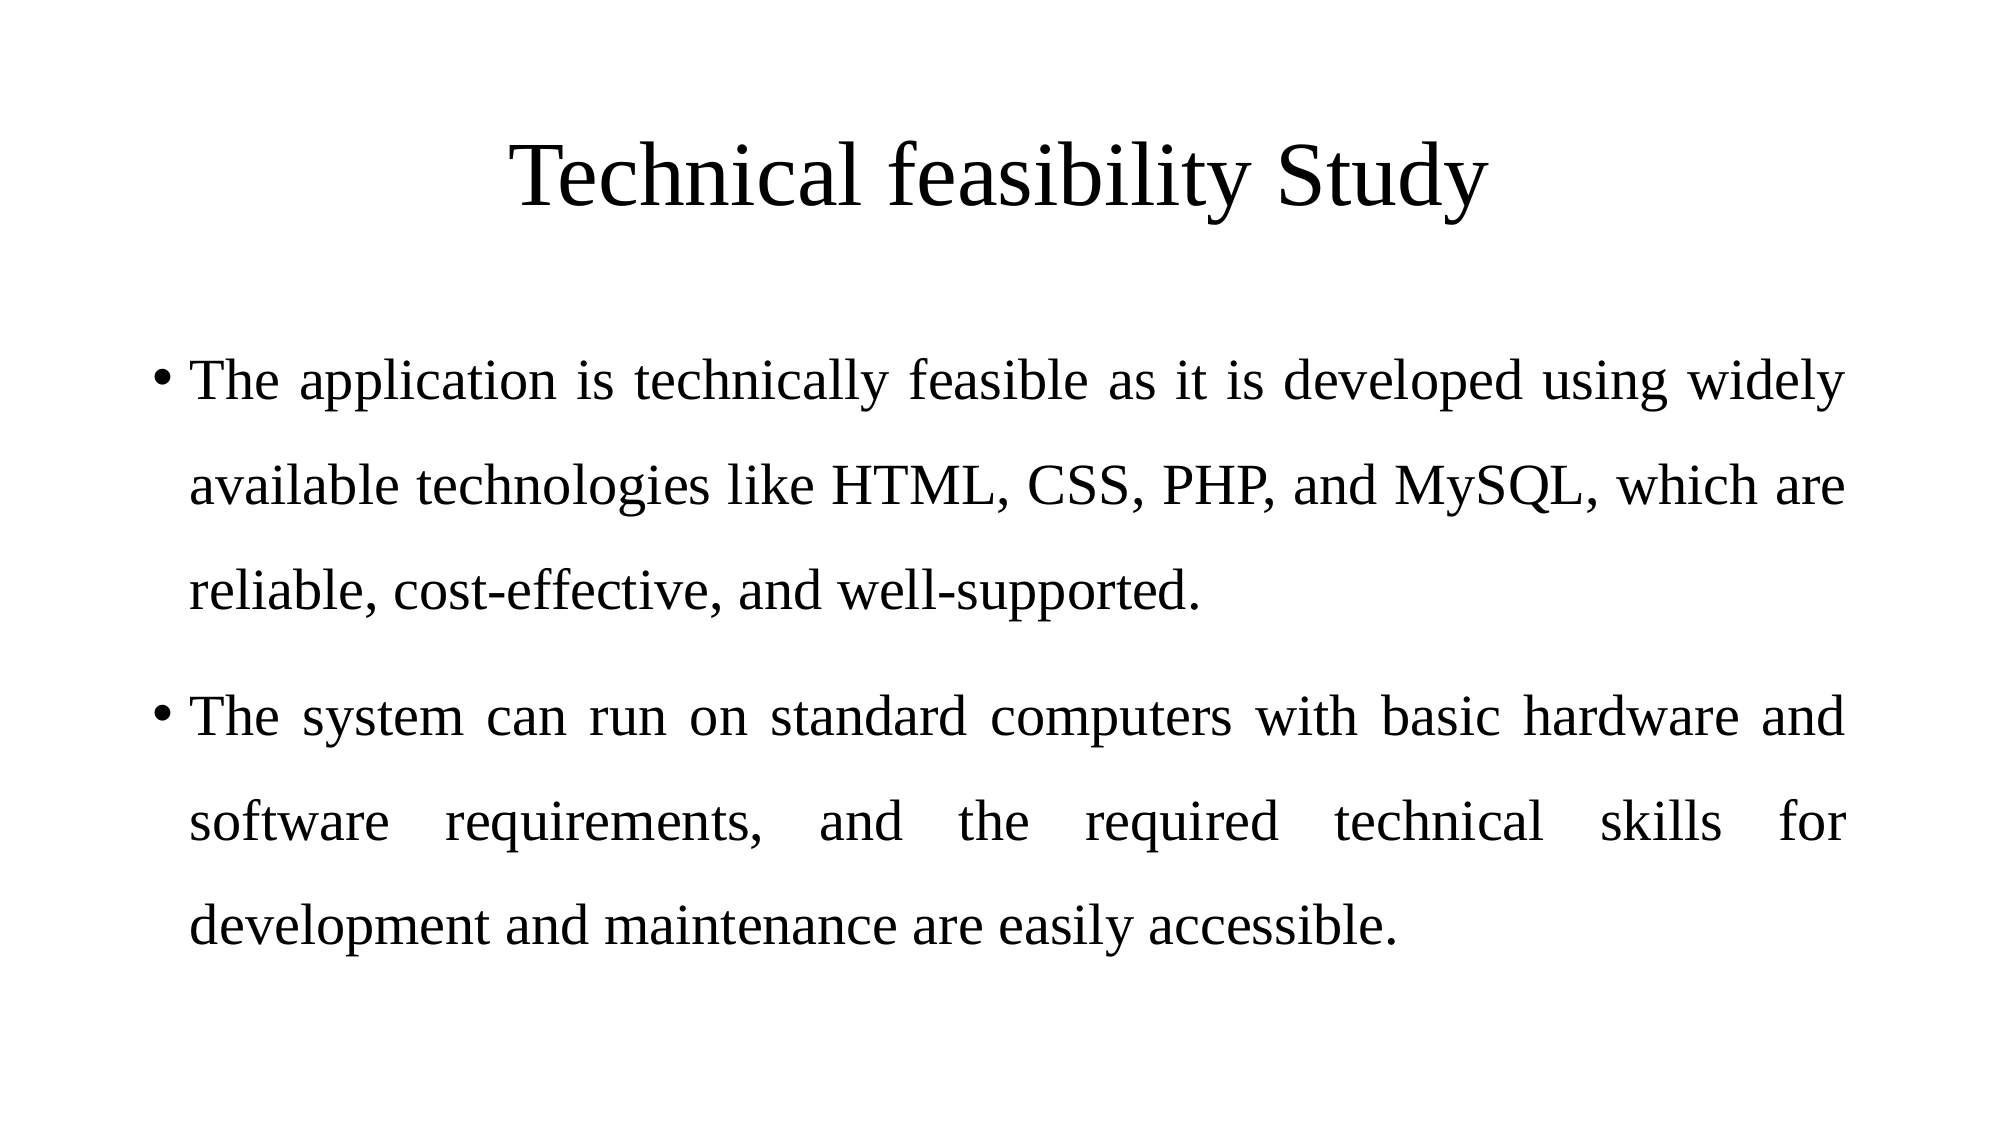

# Technical feasibility Study
The application is technically feasible as it is developed using widely available technologies like HTML, CSS, PHP, and MySQL, which are reliable, cost-effective, and well-supported.
The system can run on standard computers with basic hardware and software requirements, and the required technical skills for development and maintenance are easily accessible.

9